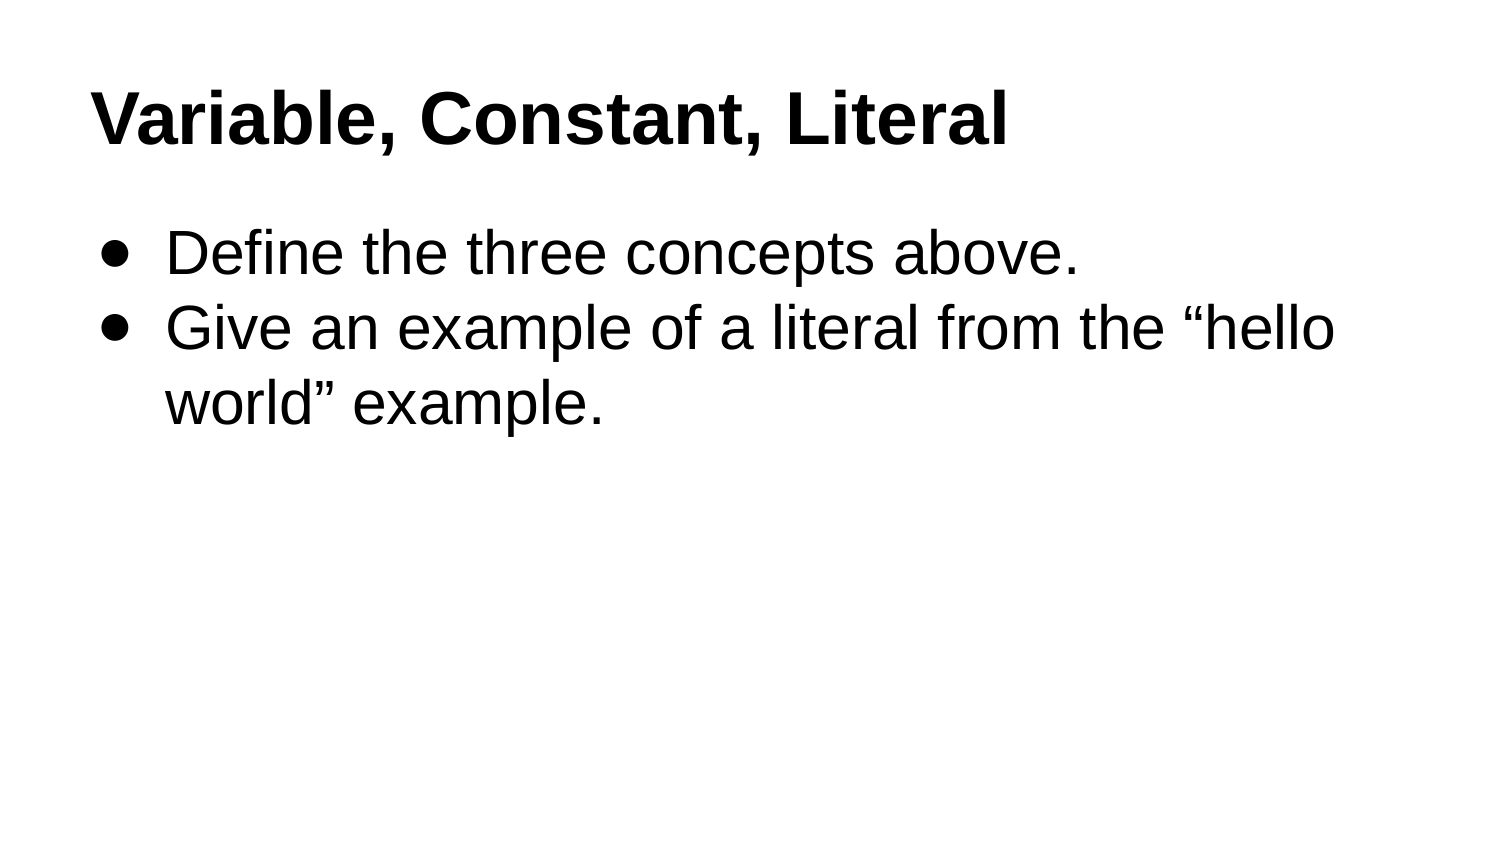

# Variable, Constant, Literal
Define the three concepts above.
Give an example of a literal from the “hello world” example.